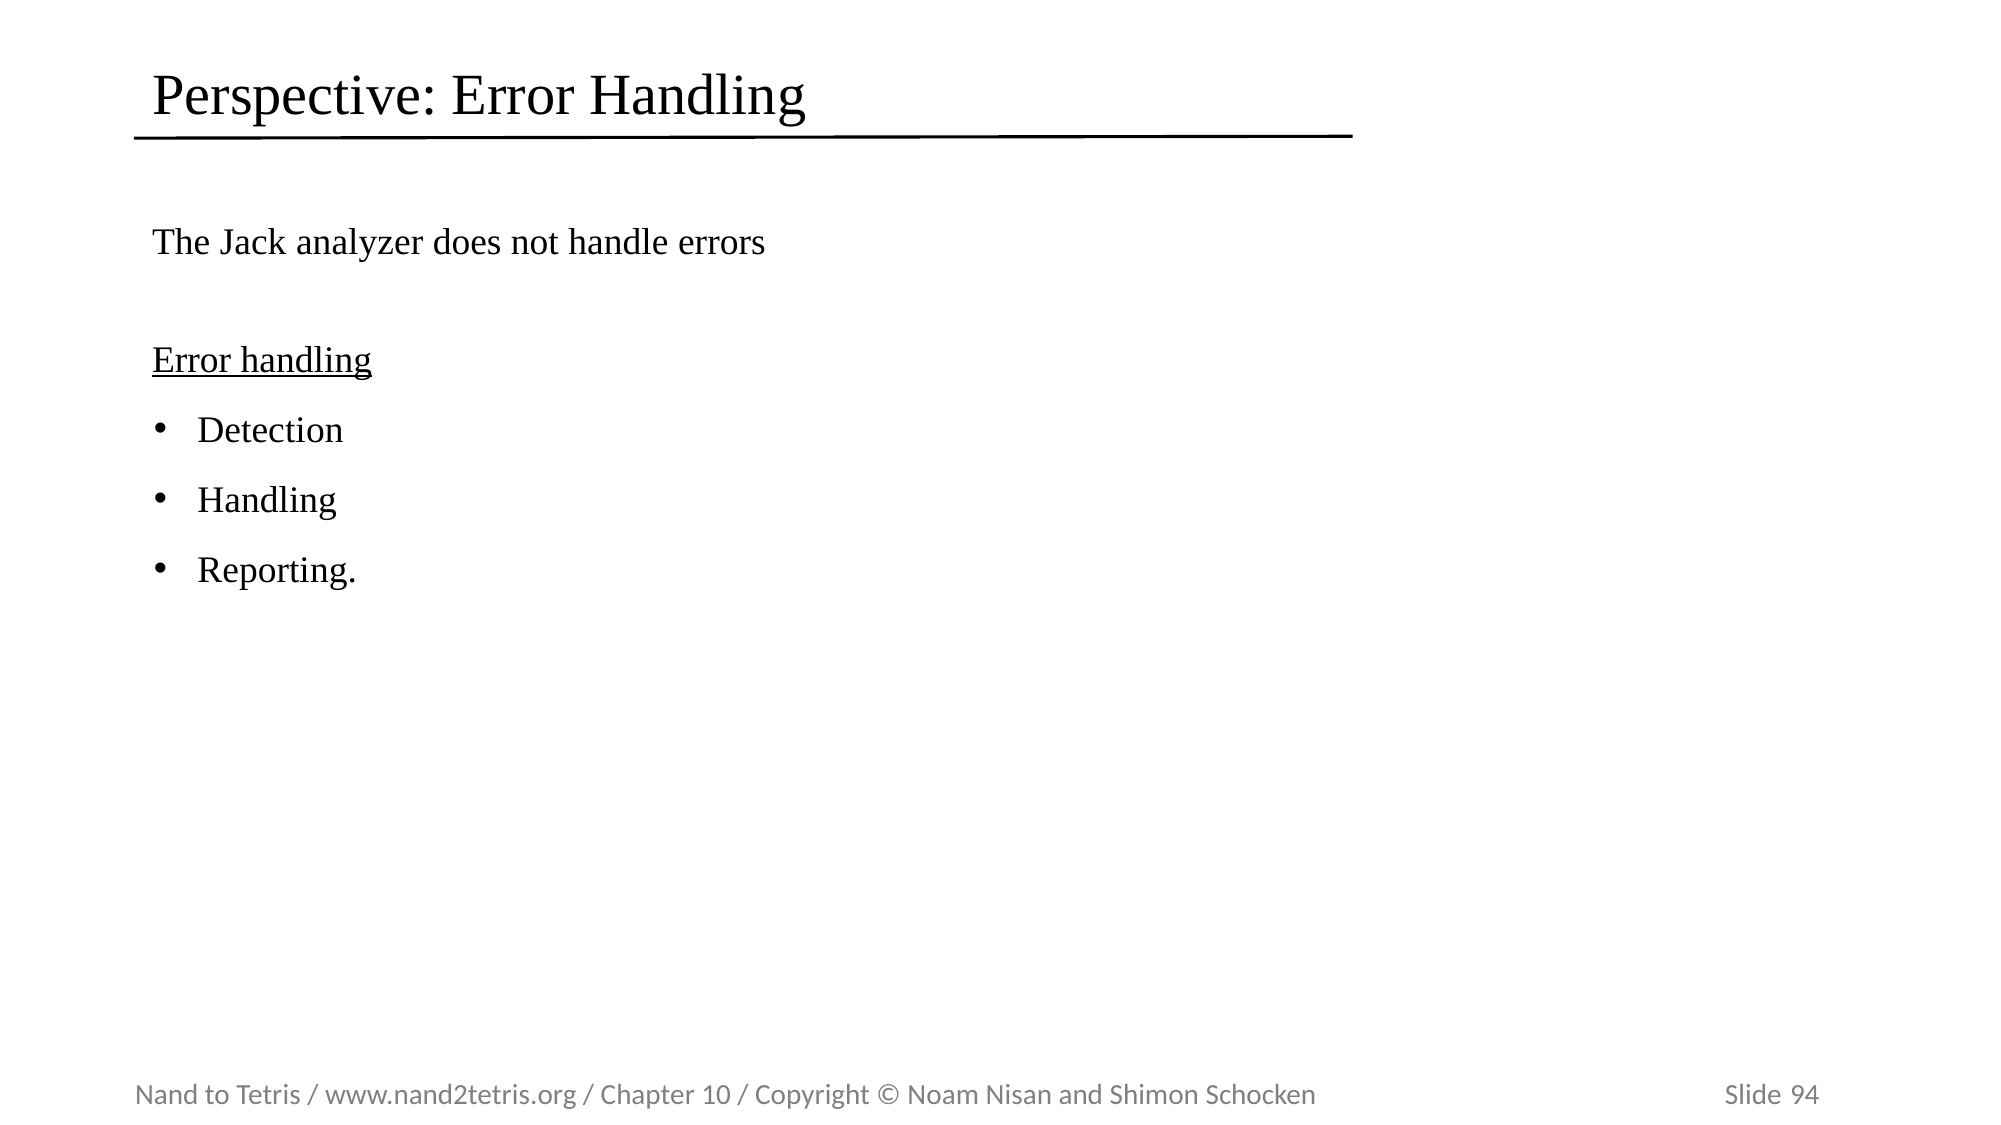

# Perspective: Error Handling

The Jack analyzer does not handle errors

Error handling
Detection
Handling
Reporting.